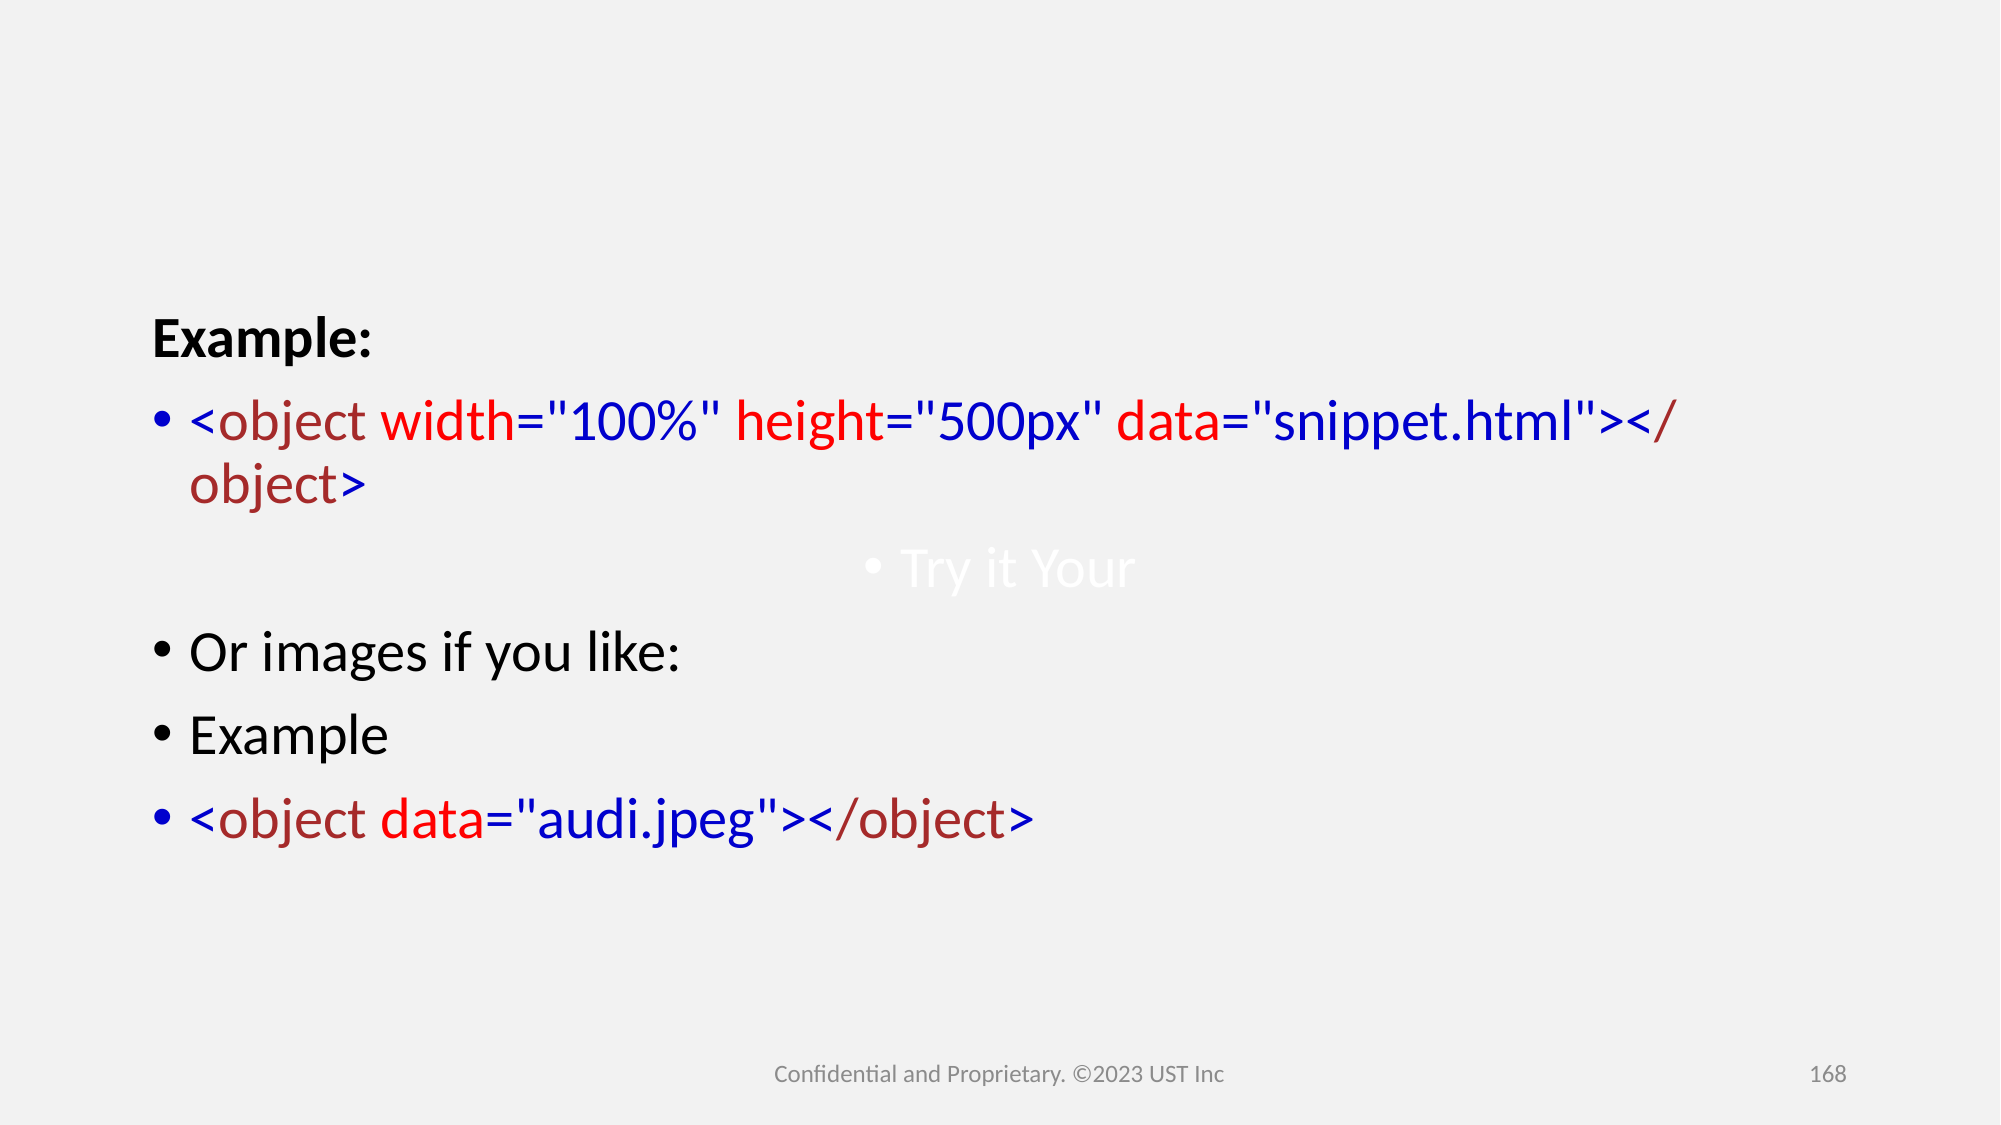

#
Example:
<object width="100%" height="500px" data="snippet.html"></object>
Try it Your
Or images if you like:
Example
<object data="audi.jpeg"></object>

Confidential and Proprietary. ©2023 UST Inc
168